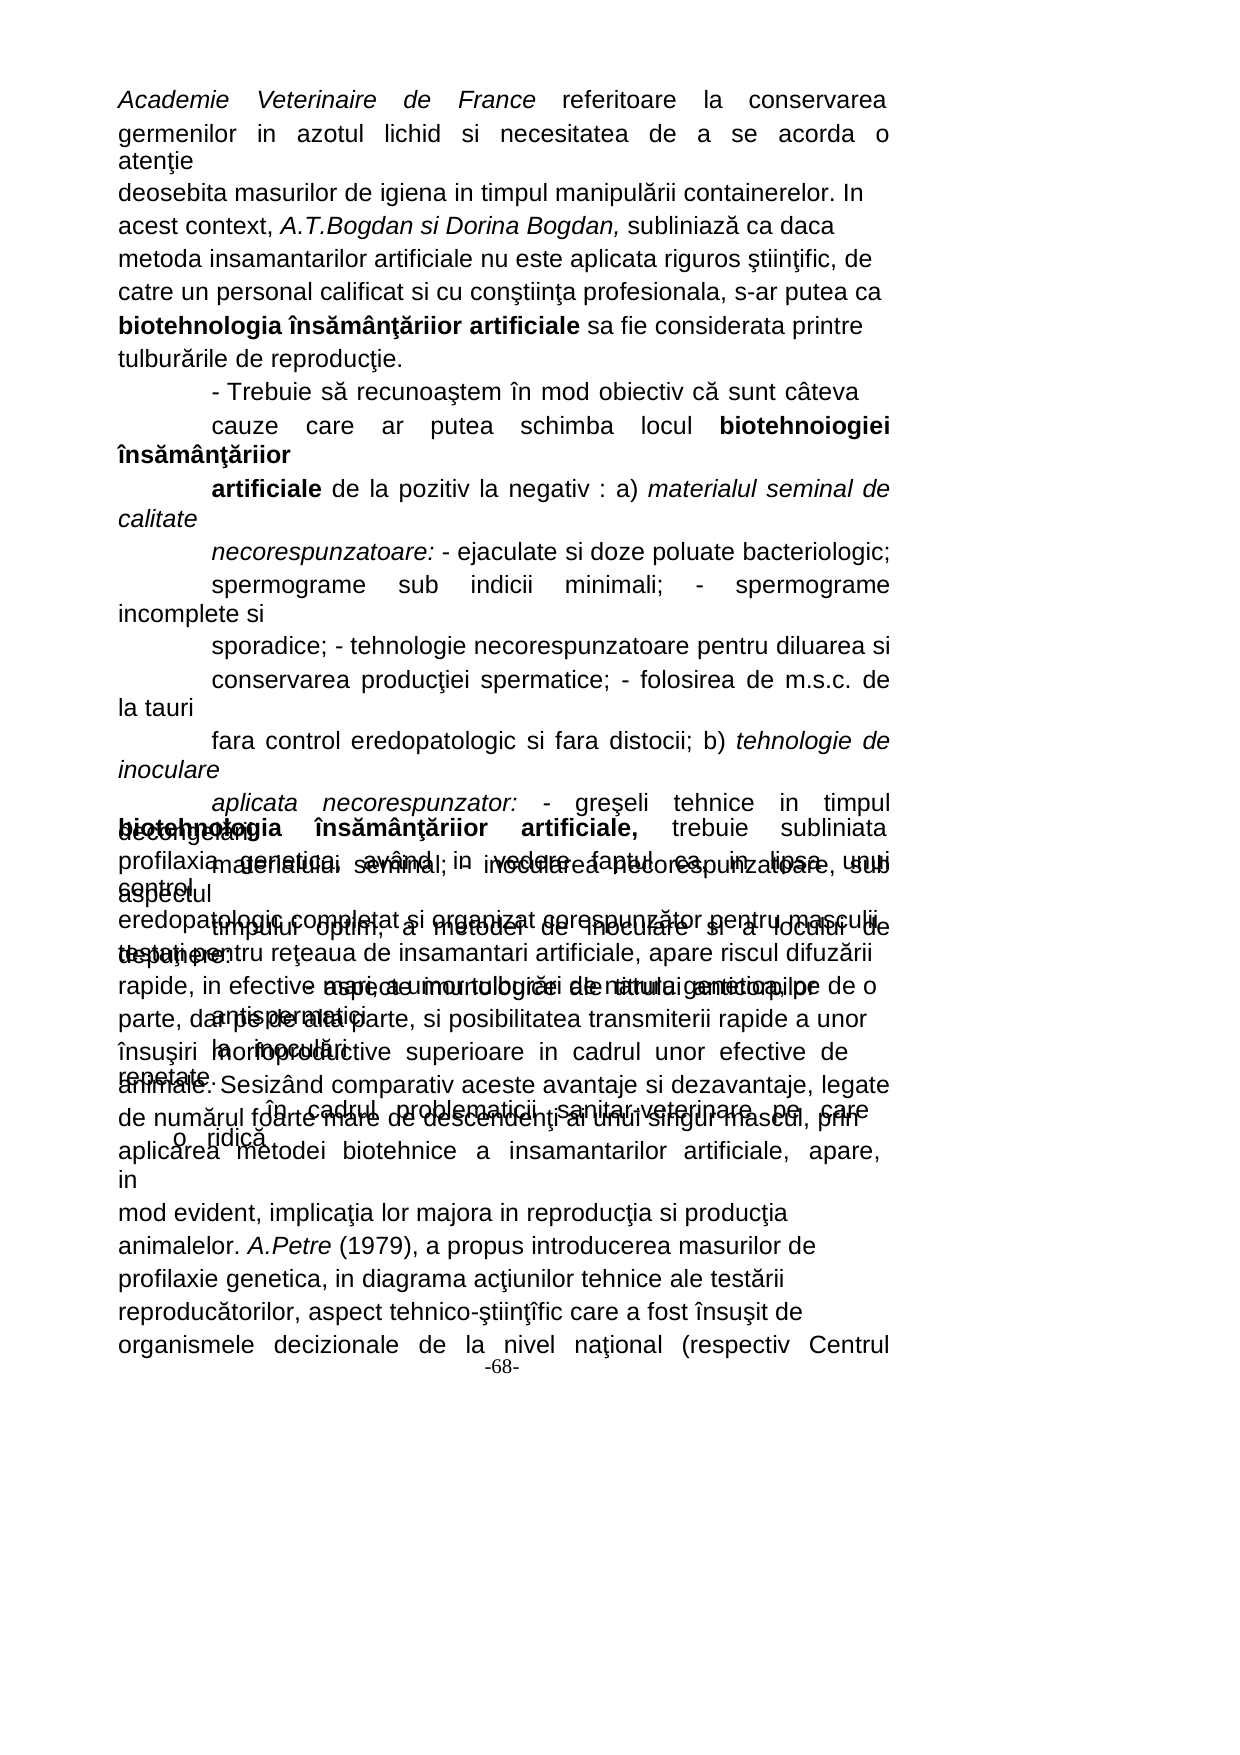

Academie   Veterinaire
de   France
referitoare   la
conservarea
germenilor in azotul lichid si necesitatea de a se acorda o atenţie
deosebita masurilor de igiena in timpul manipulării containerelor. In
acest context, A.T.Bogdan si Dorina Bogdan, subliniază ca daca
metoda insamantarilor artificiale nu este aplicata riguros ştiinţific, de
catre un personal calificat si cu conştiinţa profesionala, s-ar putea ca
biotehnologia însămânţăriior artificiale sa fie considerata printre
tulburările de reproducţie.
- Trebuie să recunoaştem în mod obiectiv că sunt câteva
cauze care ar putea schimba locul biotehnoiogiei însămânţăriior
artificiale de la pozitiv la negativ : a) materialul seminal de calitate
necorespunzatoare: - ejaculate si doze poluate bacteriologic;
spermograme sub indicii minimali; - spermograme incomplete si
sporadice; - tehnologie necorespunzatoare pentru diluarea si
conservarea producţiei spermatice; - folosirea de m.s.c. de la tauri
fara control eredopatologic si fara distocii; b) tehnologie de inoculare
aplicata necorespunzator: - greşeli tehnice in timpul decongelării
materialului seminal; - inocularea necorespunzatoare, sub aspectul
timpului optim, a metodei de inoculare si a locului de depunere:
- aspecte imunologice ale titrului anticorpilor antispermatici
la inoculări repetate.
în  cadrul  problematicii  sanitar-veterinare  pe  care  o  ridică
biotehnologia
însămânţăriior
artificiale,    trebuie
subliniata
profilaxia genetica, având in vedere faptul ca, in lipsa unui control
eredopatologic completat si organizat corespunzător pentru masculii
testaţi pentru reţeaua de insamantari artificiale, apare riscul difuzării
rapide, in efective mari, a umor tulburări de natura genetica, pe de o
parte, dar pe de alta parte, si posibilitatea transmiterii rapide a unor
însuşiri  morfoproductive  superioare  in  cadrul  unor  efective  de
animale. Sesizând comparativ aceste avantaje si dezavantaje, legate
de numărul foarte mare de descendenţi ai unui singur mascul, prin
aplicarea metodei biotehnice  a  insamantarilor artificiale,  apare,  in
mod evident, implicaţia lor majora in reproducţia si producţia
animalelor. A.Petre (1979), a propus introducerea masurilor de
profilaxie genetica, in diagrama acţiunilor tehnice ale testării
reproducătorilor, aspect tehnico-ştiinţîfic care a fost însuşit de
organismele  decizionale  de  la  nivel  naţional  (respectiv  Centrul
-68-